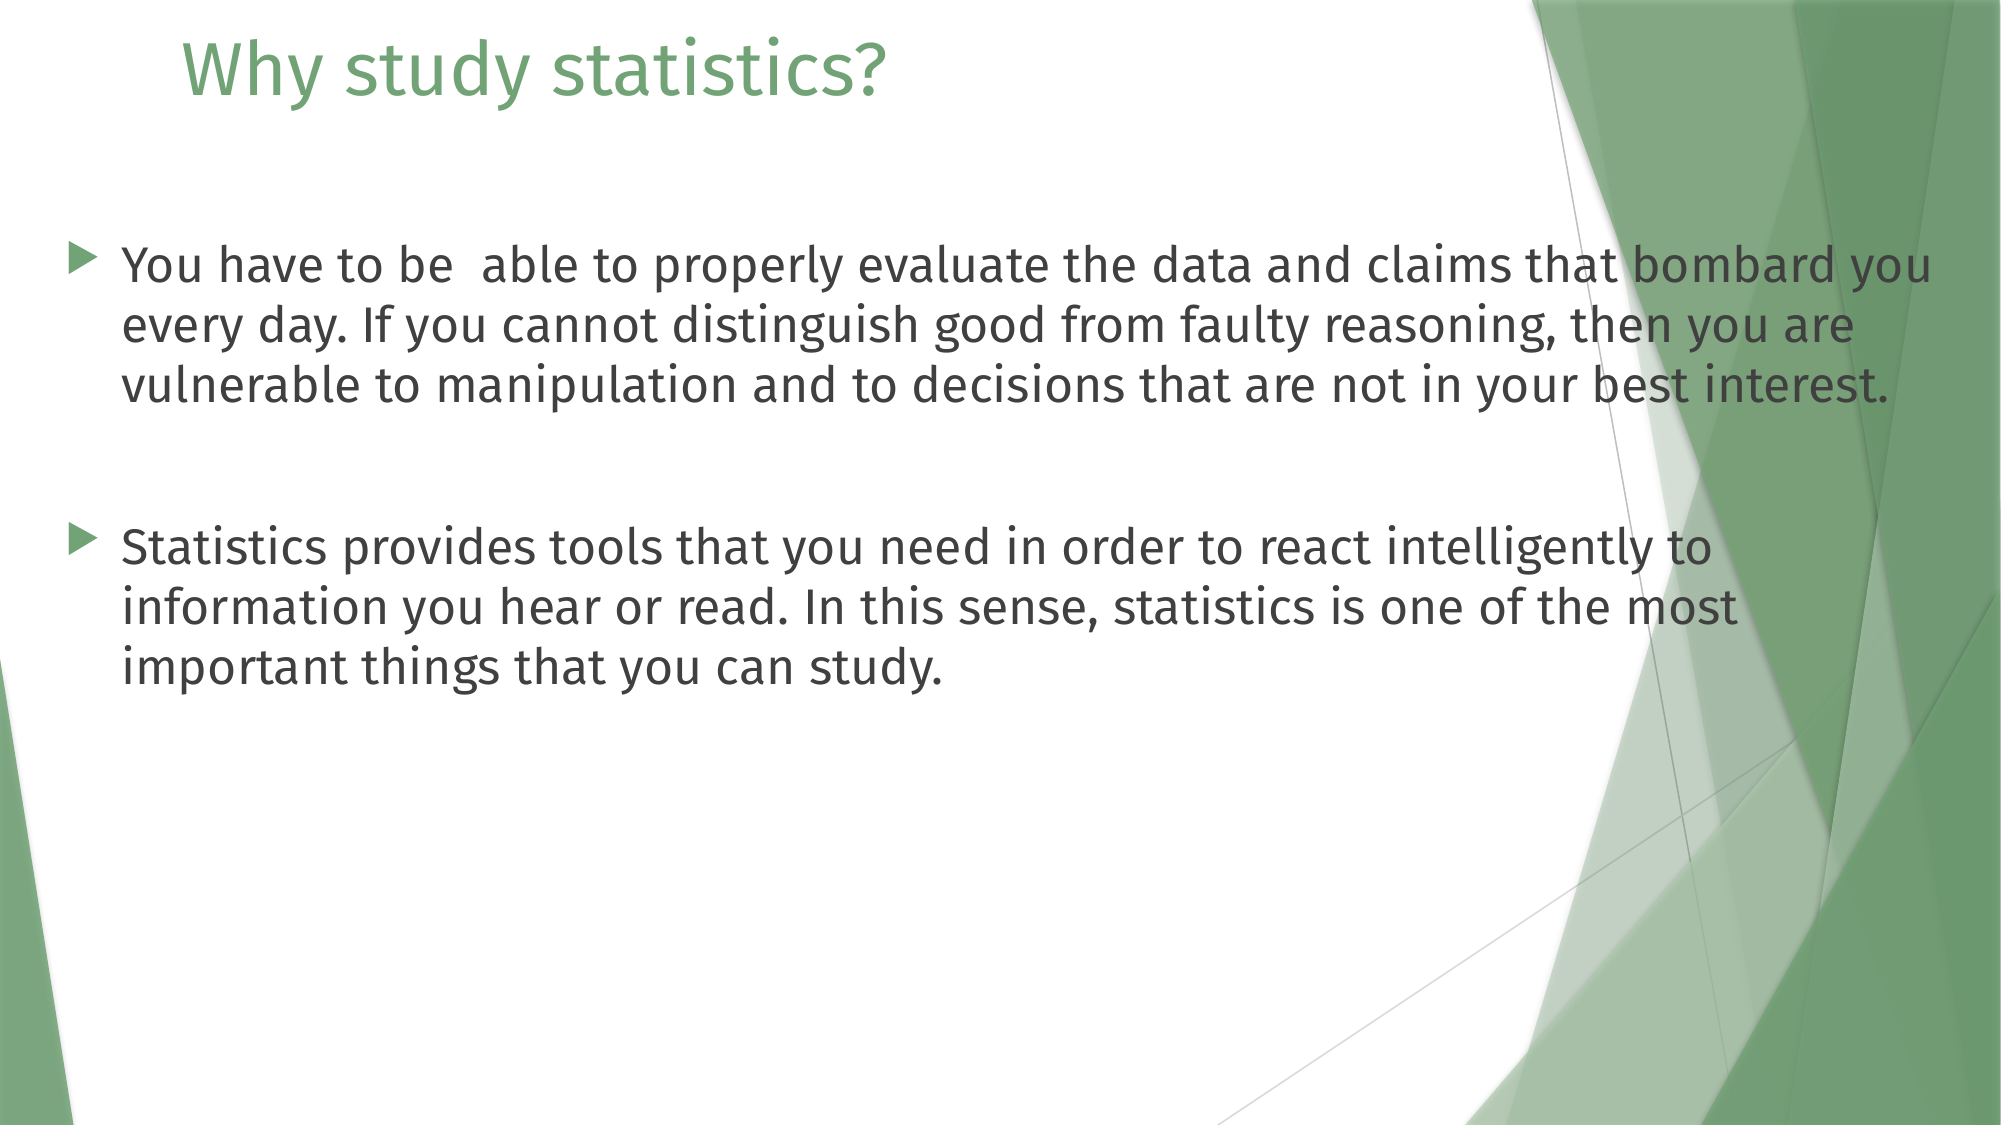

# Why study statistics?
You have to be  able to properly evaluate the data and claims that bombard you every day. If you cannot distinguish good from faulty reasoning, then you are vulnerable to manipulation and to decisions that are not in your best interest.

Statistics provides tools that you need in order to react intelligently to information you hear or read. In this sense, statistics is one of the most important things that you can study.